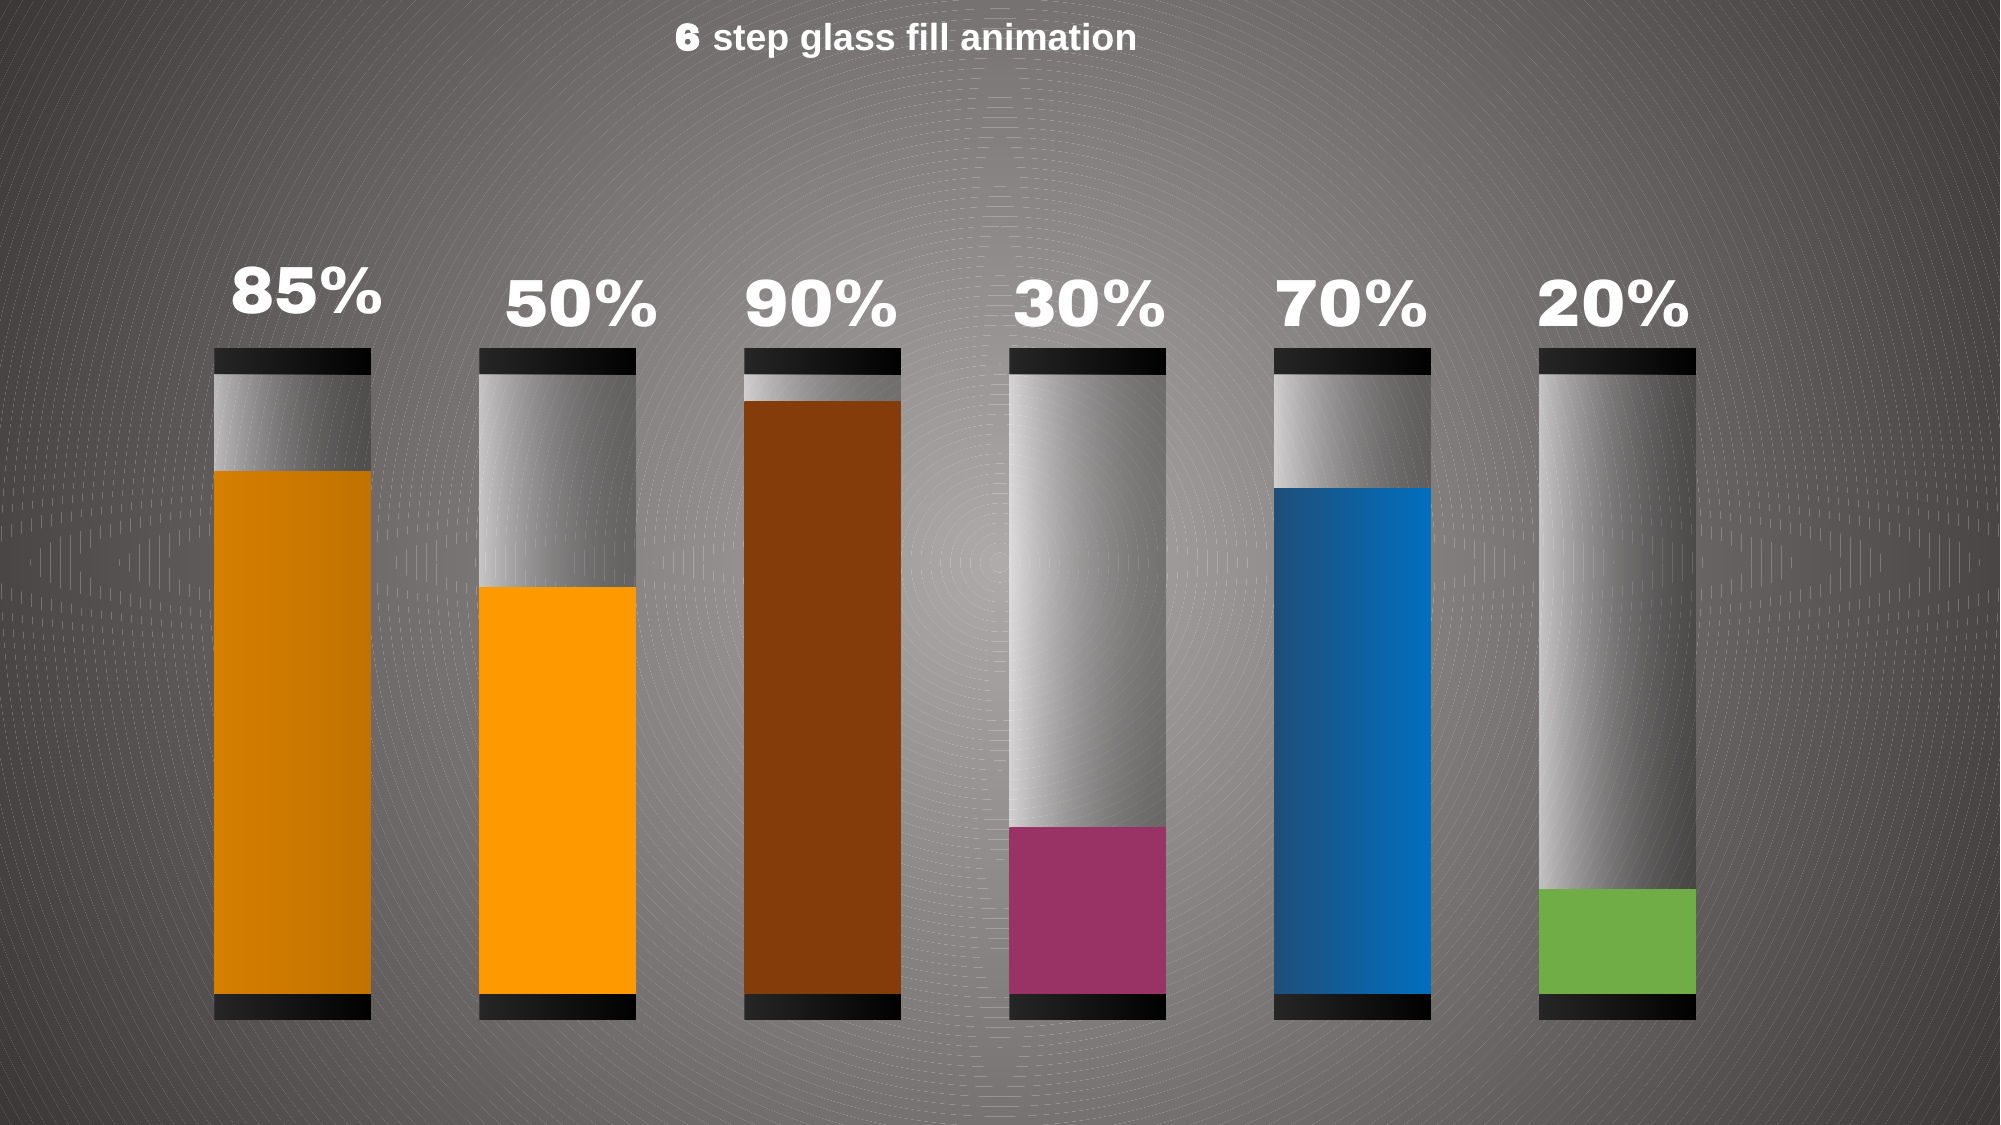

6 step glass fill animation
85%
20%
70%
50%
30%
90%